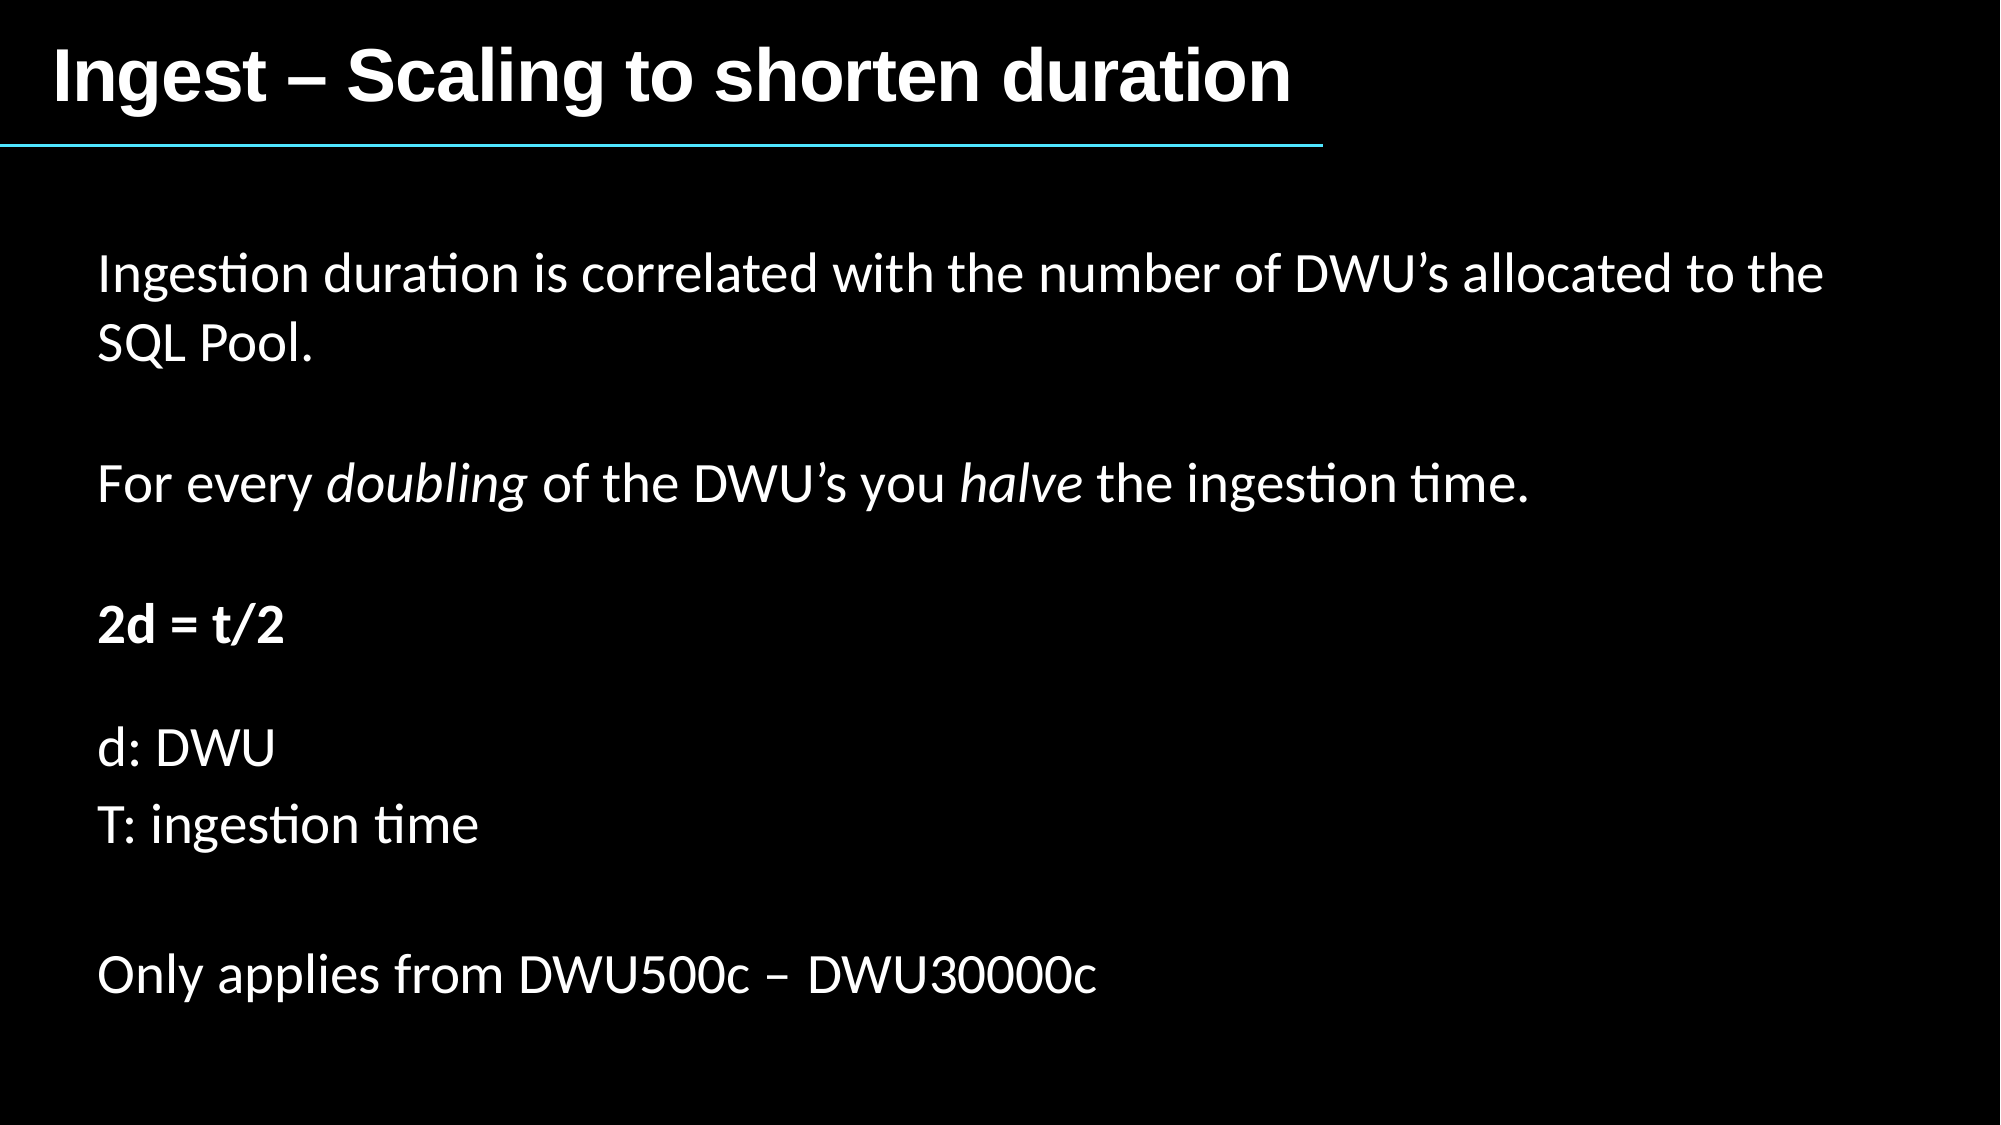

Ingest – Scaling to shorten duration
Ingestion duration is correlated with the number of DWU’s allocated to the SQL Pool.

For every doubling of the DWU’s you halve the ingestion time.

2d = t/2
d: DWU
T: ingestion time

Only applies from DWU500c – DWU30000c